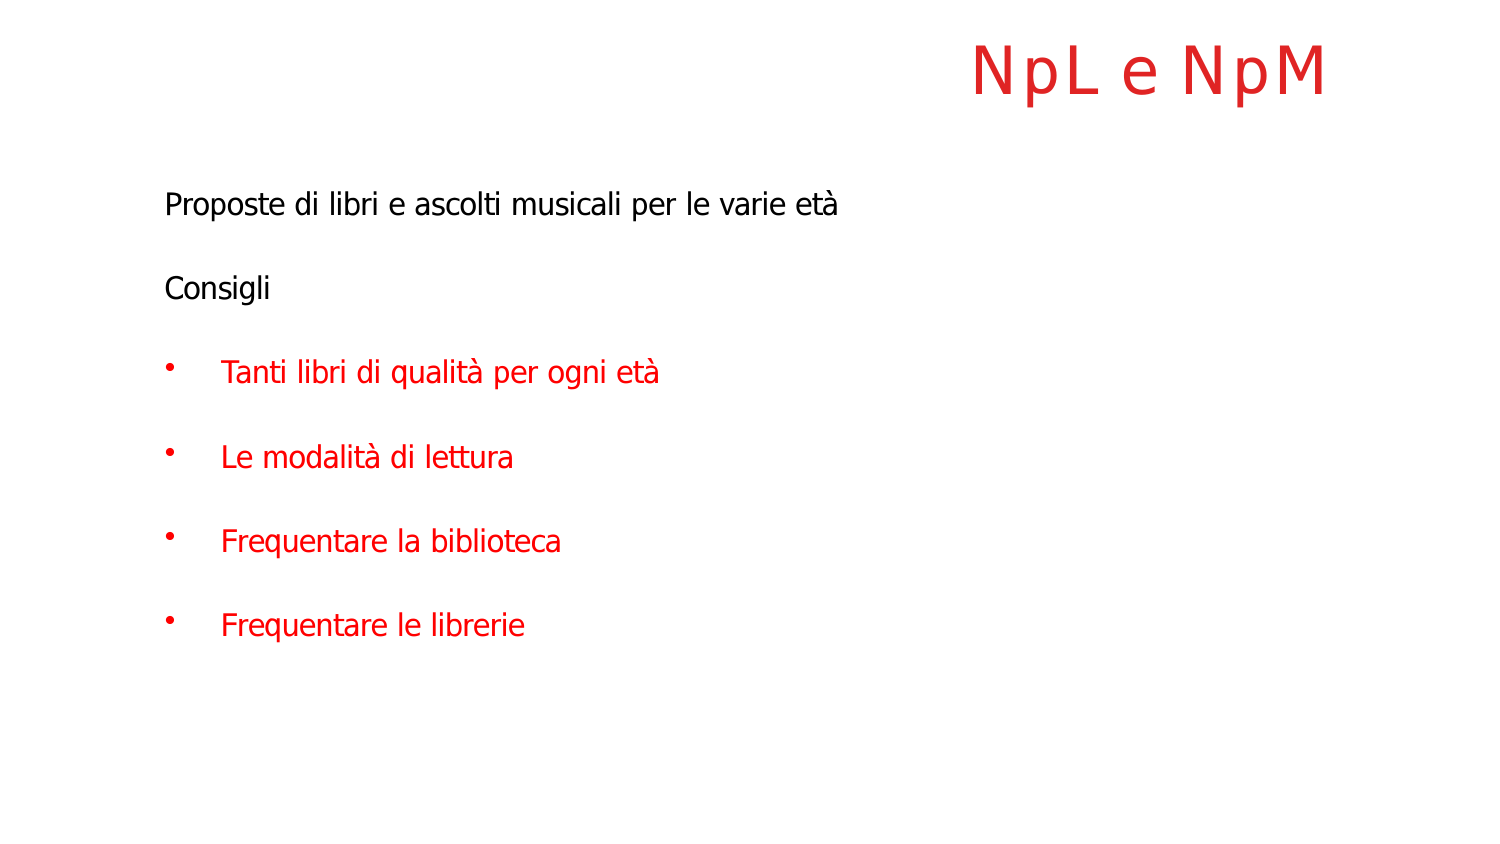

NpL e NpM

Proposte di libri e ascolti musicali per le varie età
Consigli
Tanti libri di qualità per ogni età
Le modalità di lettura
Frequentare la biblioteca
Frequentare le librerie